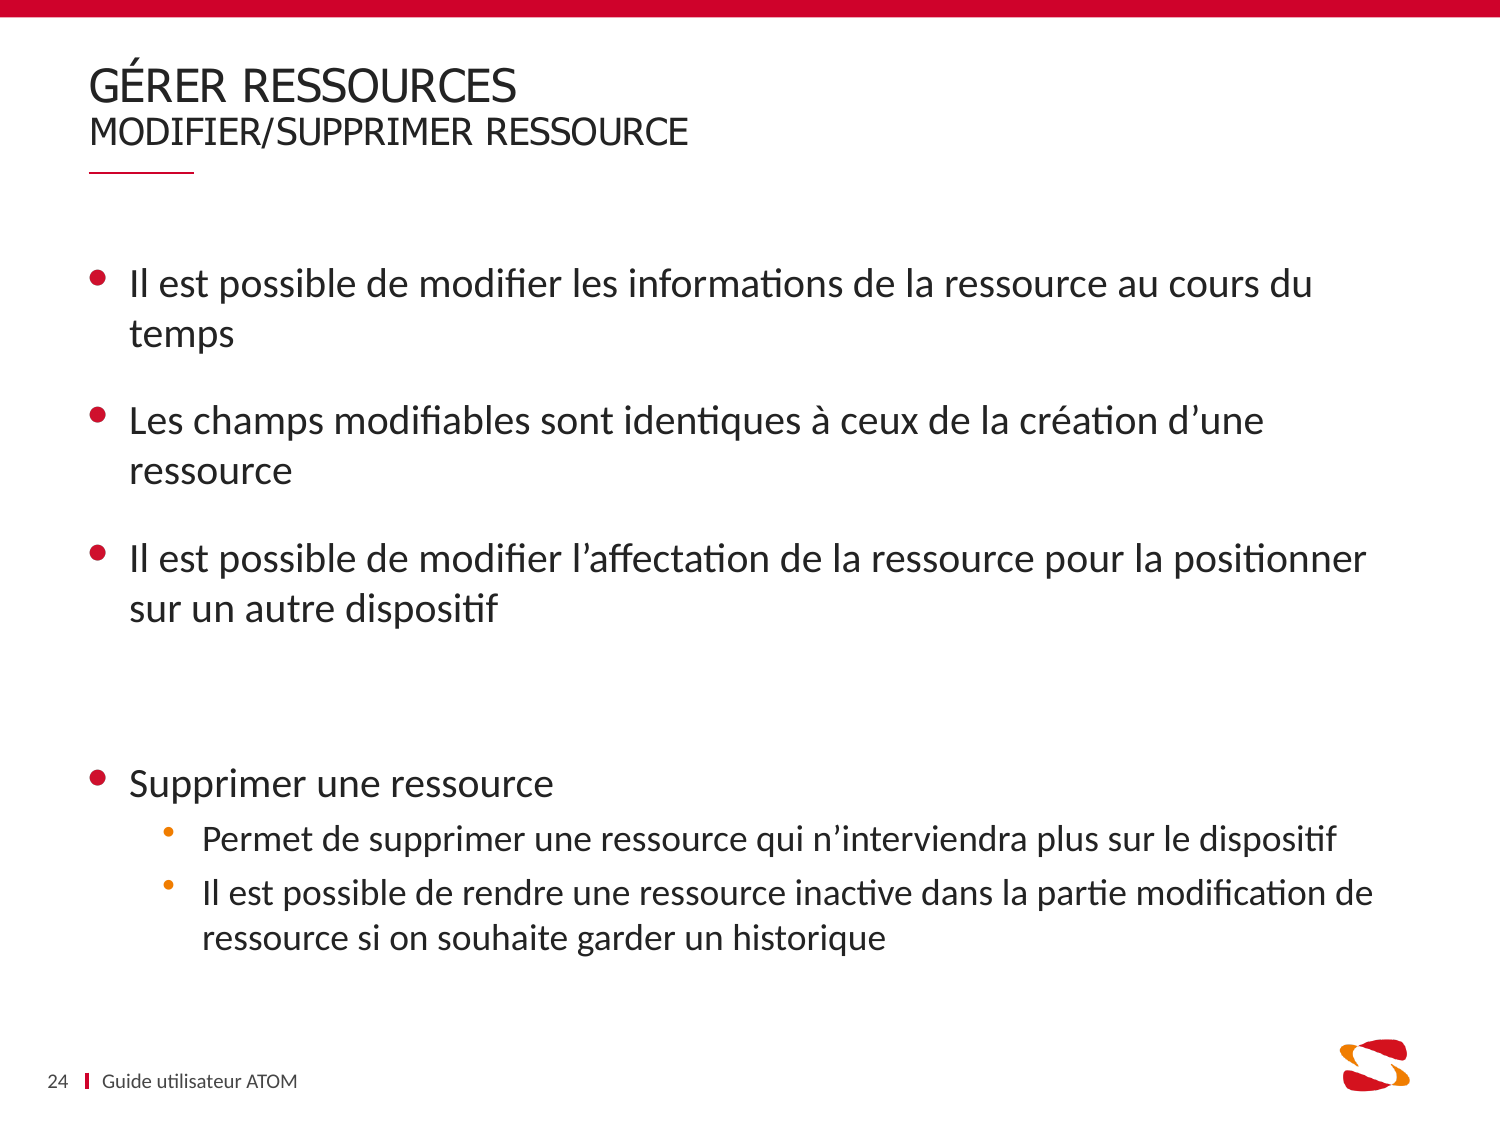

# Gérer ressources Modifier/Supprimer ressource
Il est possible de modifier les informations de la ressource au cours du temps
Les champs modifiables sont identiques à ceux de la création d’une ressource
Il est possible de modifier l’affectation de la ressource pour la positionner sur un autre dispositif

Supprimer une ressource
Permet de supprimer une ressource qui n’interviendra plus sur le dispositif
Il est possible de rendre une ressource inactive dans la partie modification de ressource si on souhaite garder un historique
24
Guide utilisateur ATOM